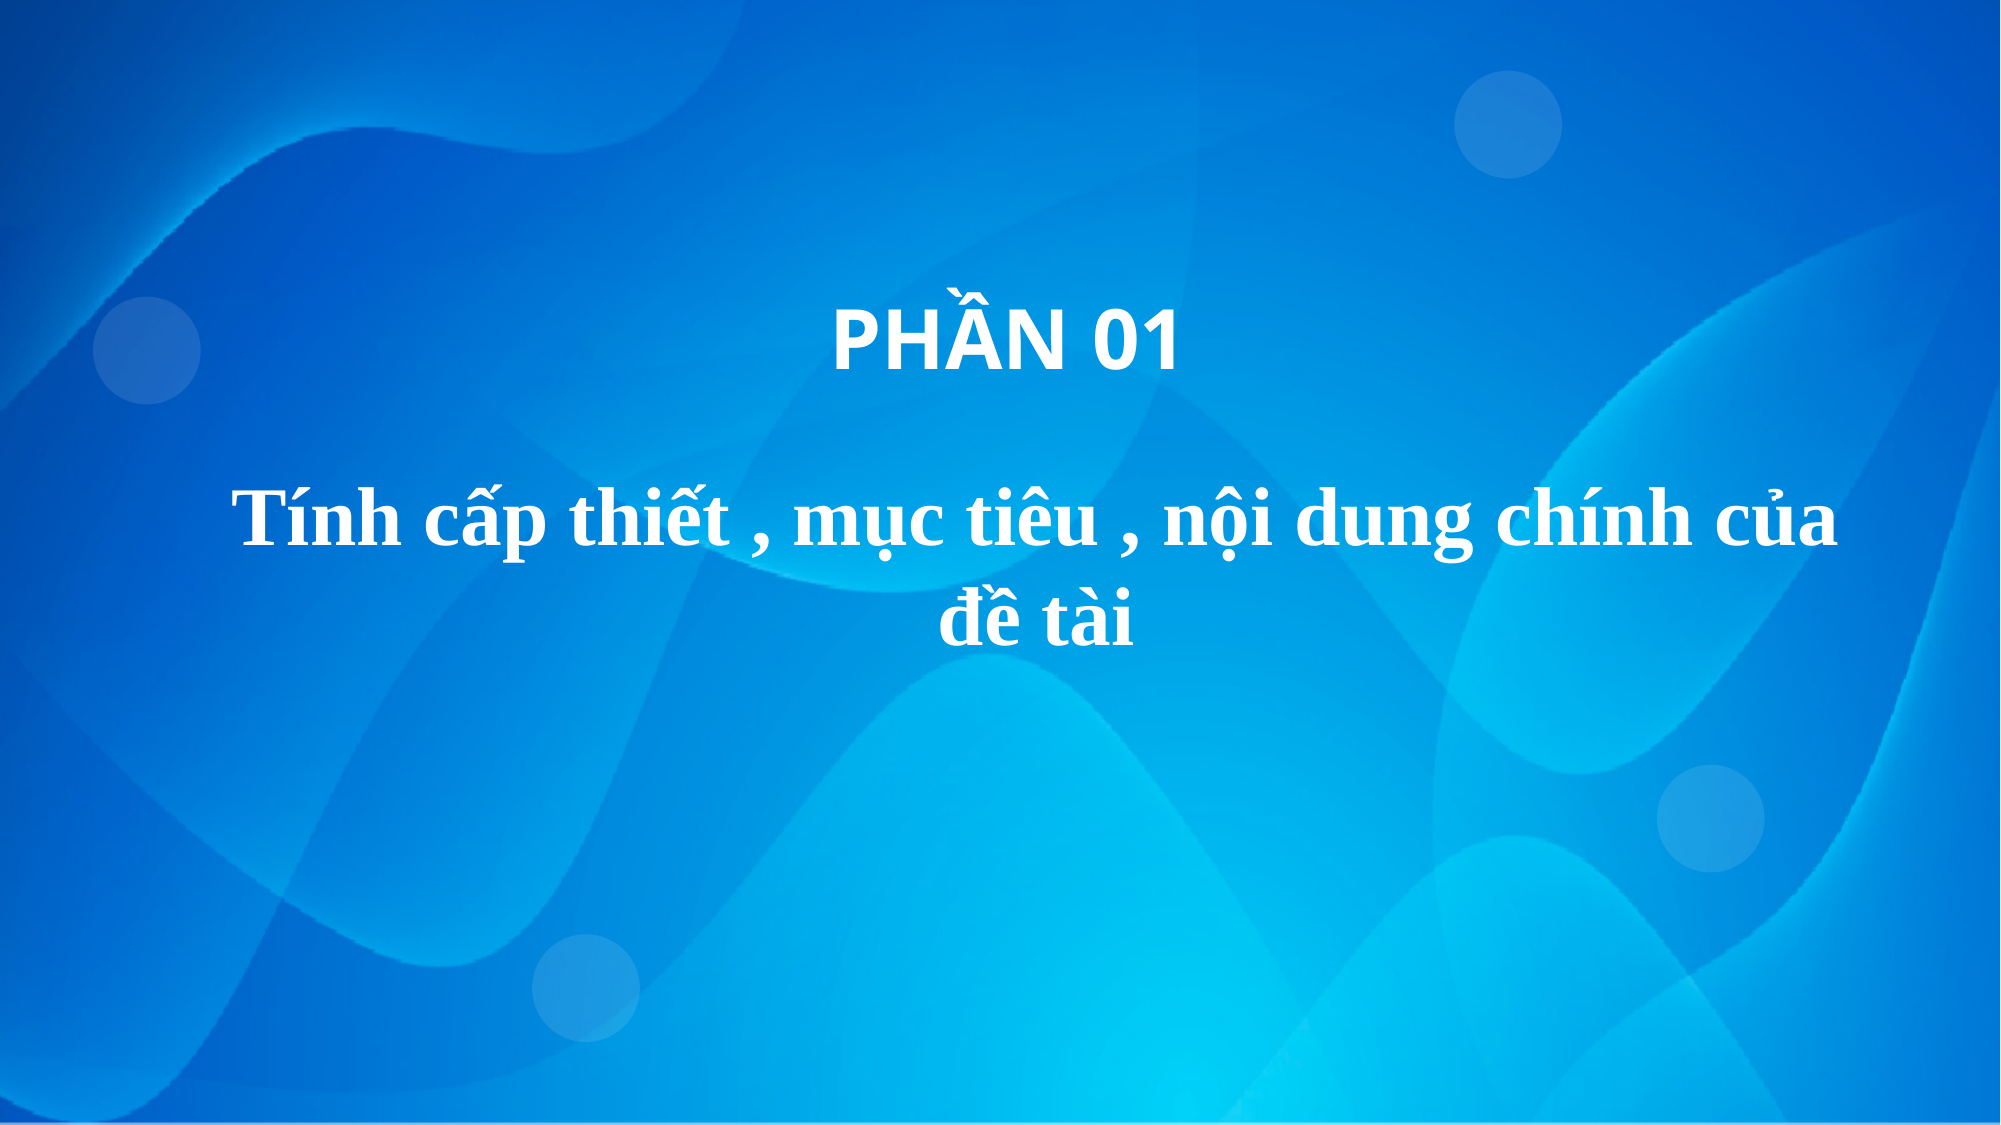

PHẦN 01

Tính cấp thiết , mục tiêu , nội dung chính của đề tài